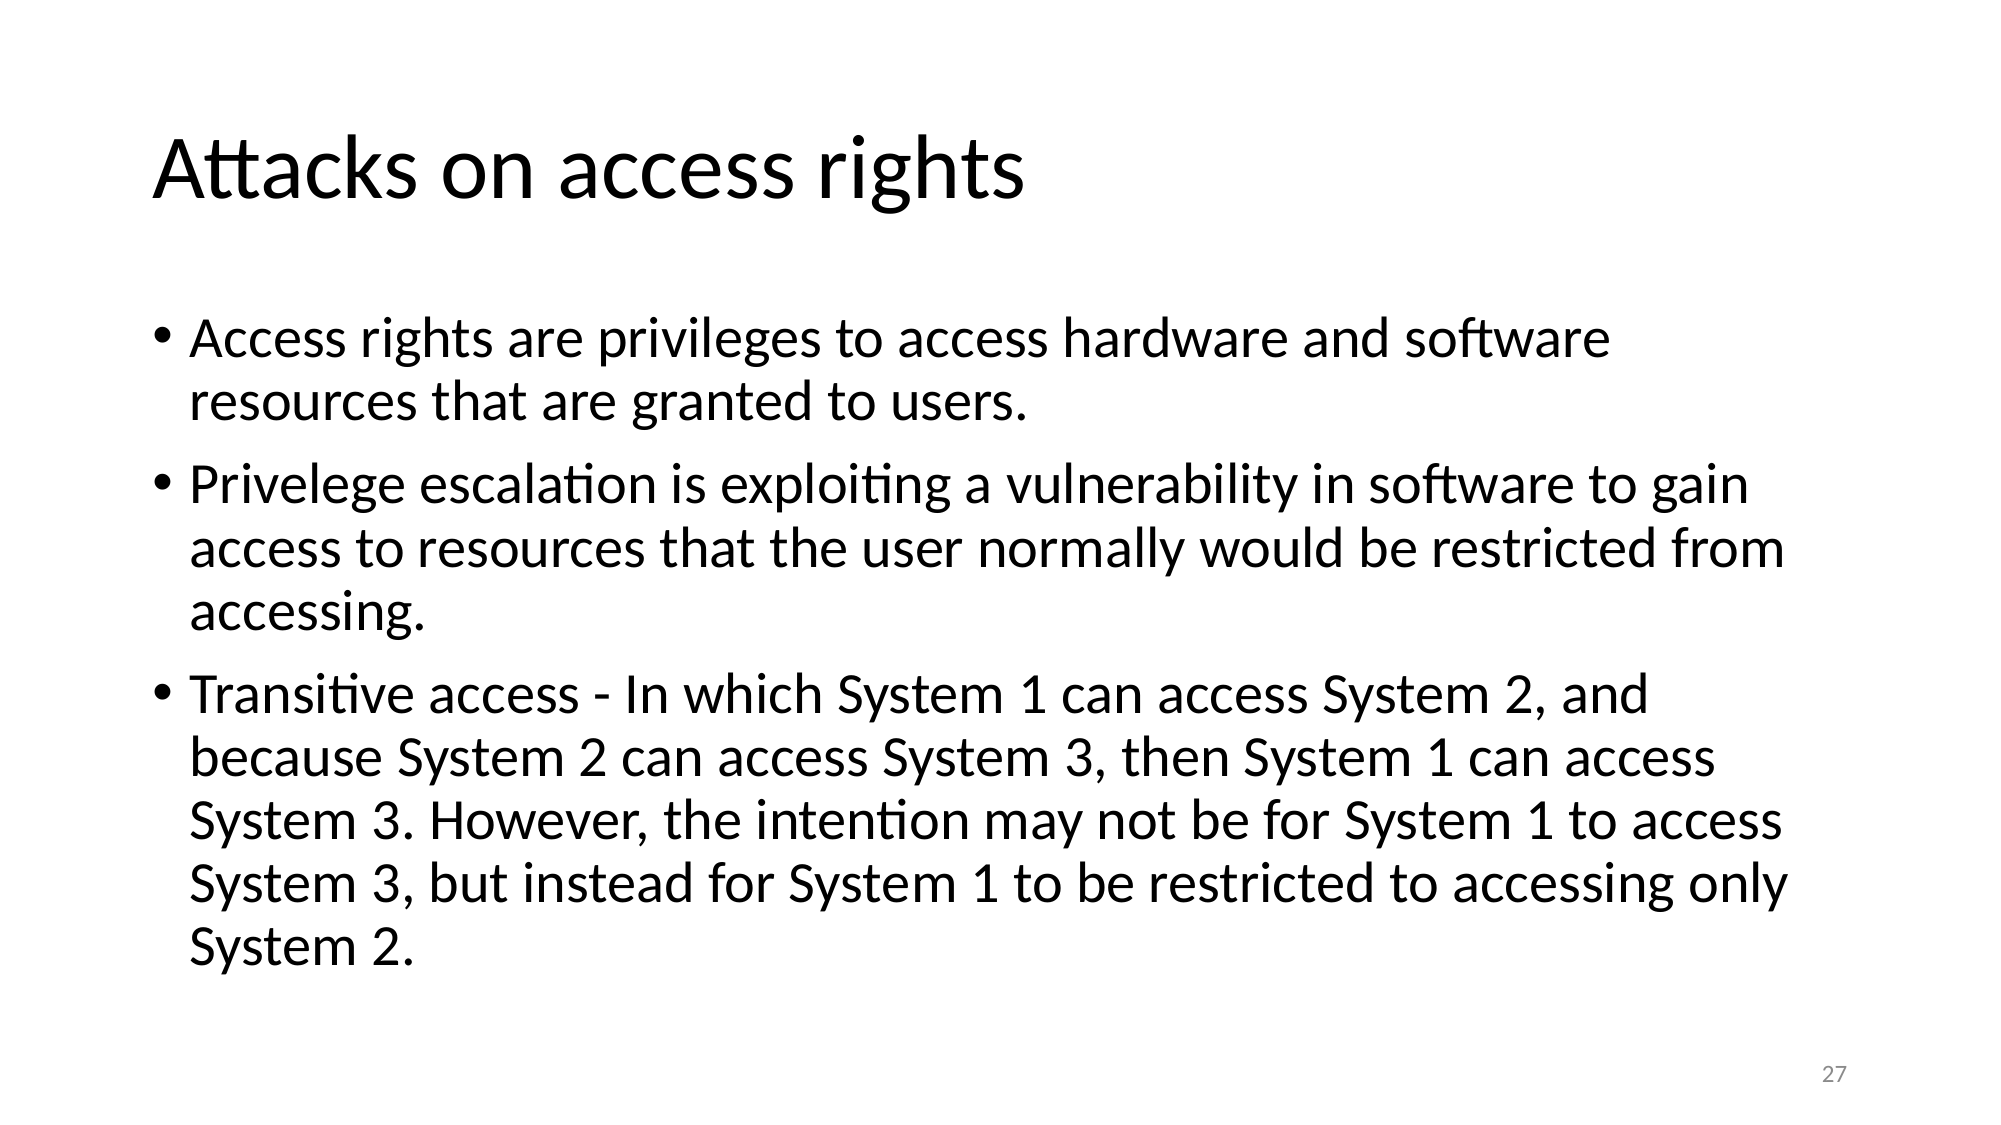

# Attacks on access rights
Access rights are privileges to access hardware and software resources that are granted to users.
Privelege escalation is exploiting a vulnerability in software to gain access to resources that the user normally would be restricted from accessing.
Transitive access - In which System 1 can access System 2, and because System 2 can access System 3, then System 1 can access System 3. However, the intention may not be for System 1 to access System 3, but instead for System 1 to be restricted to accessing only System 2.
27